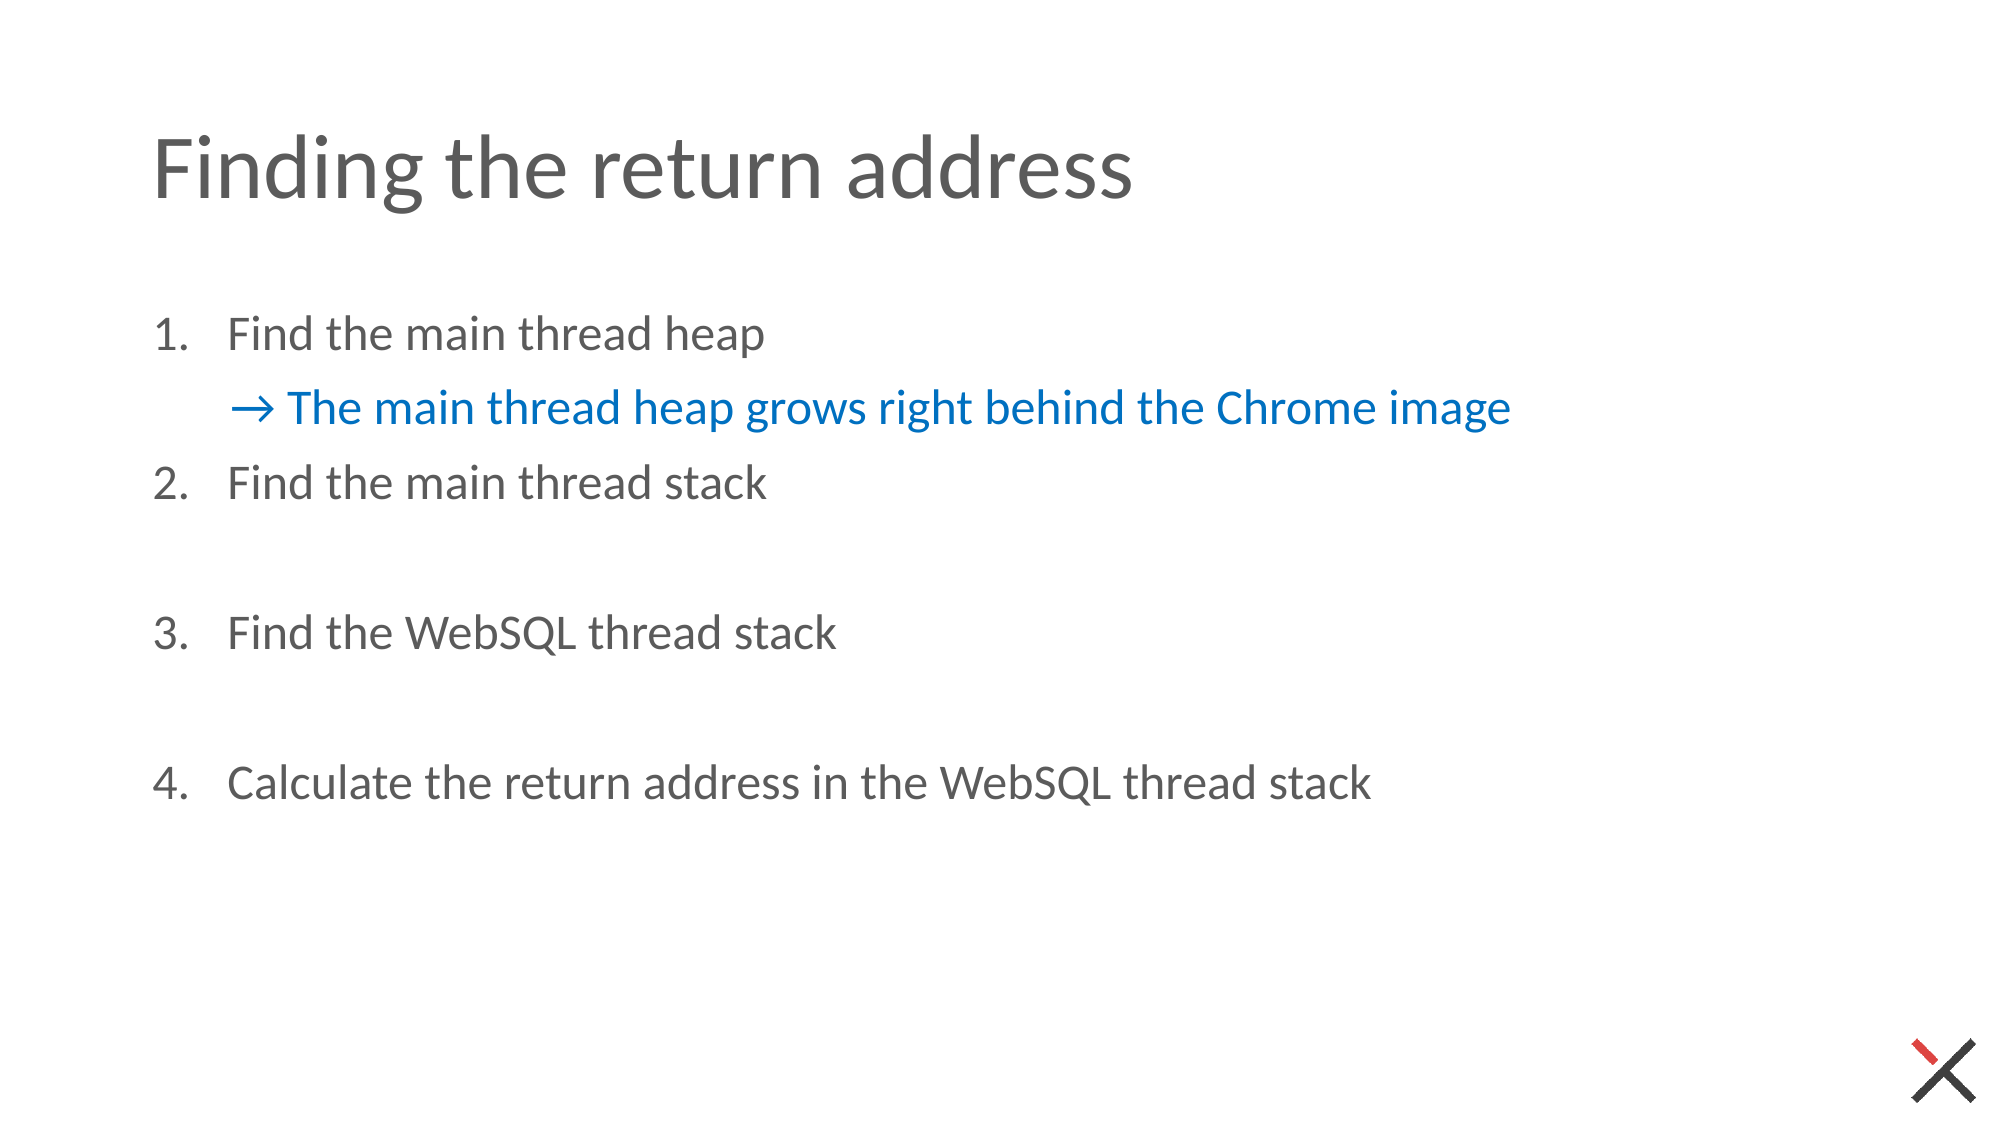

# Finding the return address
Find the main thread heap

Find the main thread stack

Find the WebSQL thread stack

Calculate the return address in the WebSQL thread stack
→ The main thread heap grows right behind the Chrome image